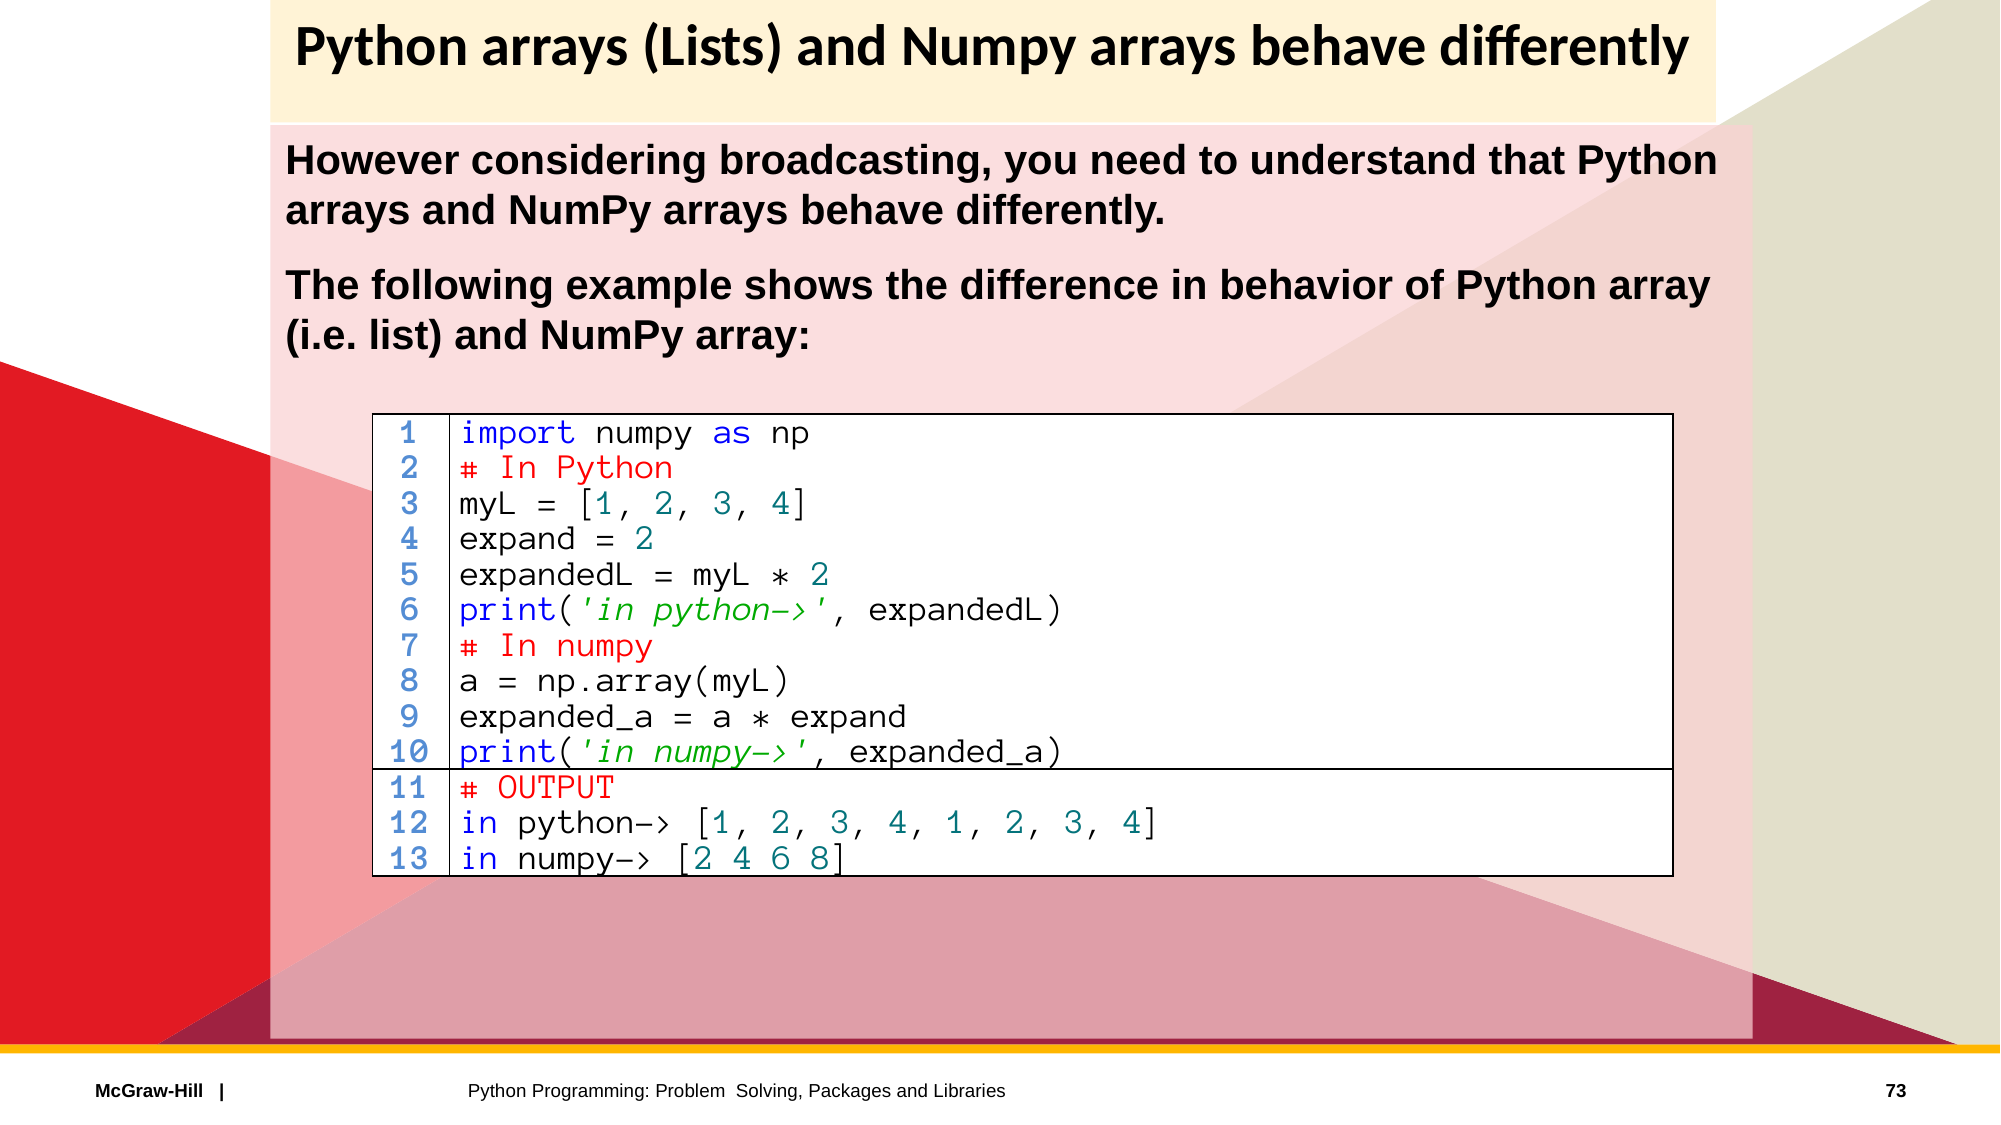

# Python arrays (Lists) and Numpy arrays behave differently
However considering broadcasting, you need to understand that Python arrays and NumPy arrays behave differently.
The following example shows the difference in behavior of Python array (i.e. list) and NumPy array:

| 1 2 3 4 5 6 7 8 9 10 | import numpy as np # In Python myL = [1, 2, 3, 4] expand = 2 expandedL = myL \* 2 print('in python->', expandedL) # In numpy a = np.array(myL) expanded\_a = a \* expand print('in numpy->', expanded\_a) |
| --- | --- |
| 11 12 13 | # OUTPUT in python-> [1, 2, 3, 4, 1, 2, 3, 4] in numpy-> [2 4 6 8] |
73
Python Programming: Problem  Solving, Packages and Libraries